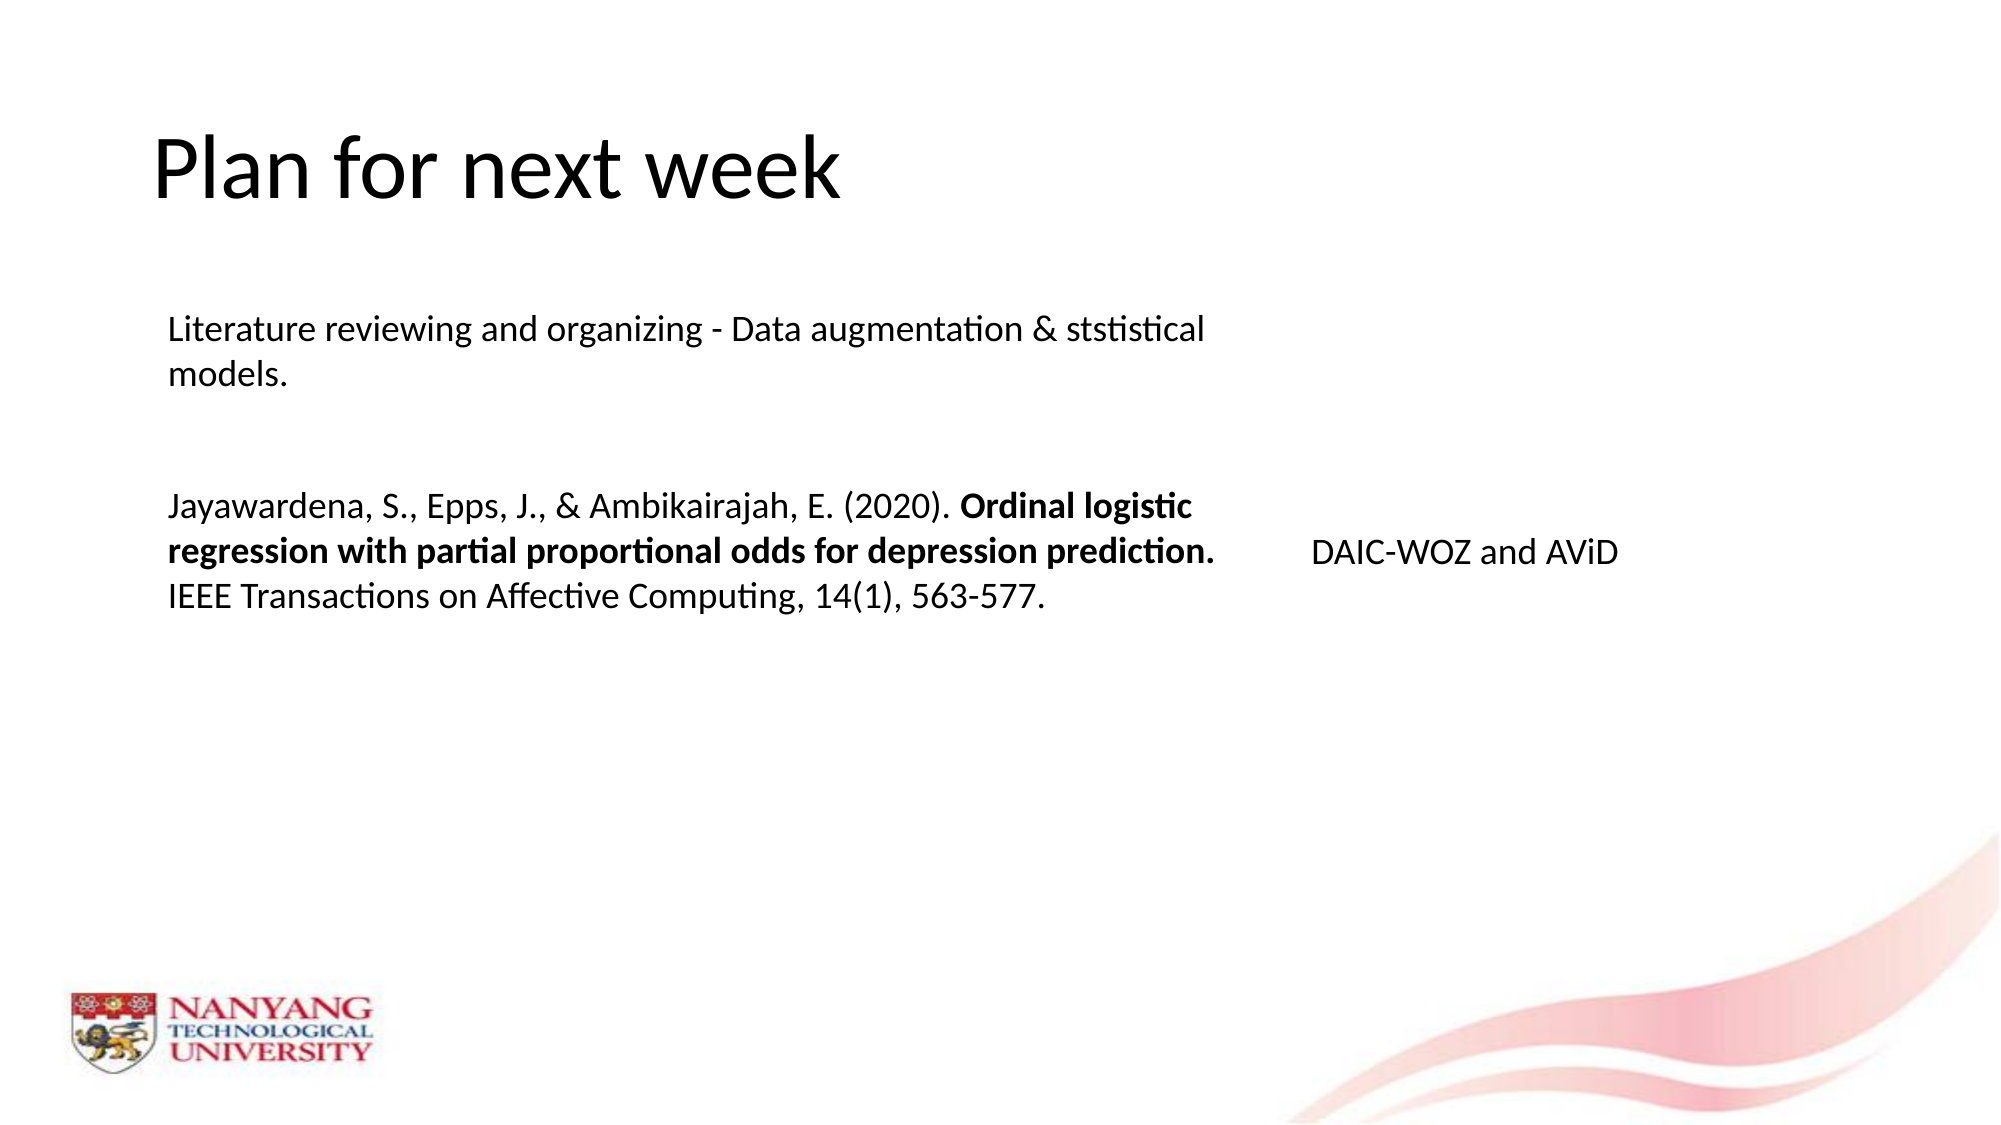

# Plan for next week
Literature reviewing and organizing - Data augmentation & ststistical models.
Jayawardena, S., Epps, J., & Ambikairajah, E. (2020). Ordinal logistic regression with partial proportional odds for depression prediction. IEEE Transactions on Affective Computing, 14(1), 563-577.
DAIC-WOZ and AViD
63